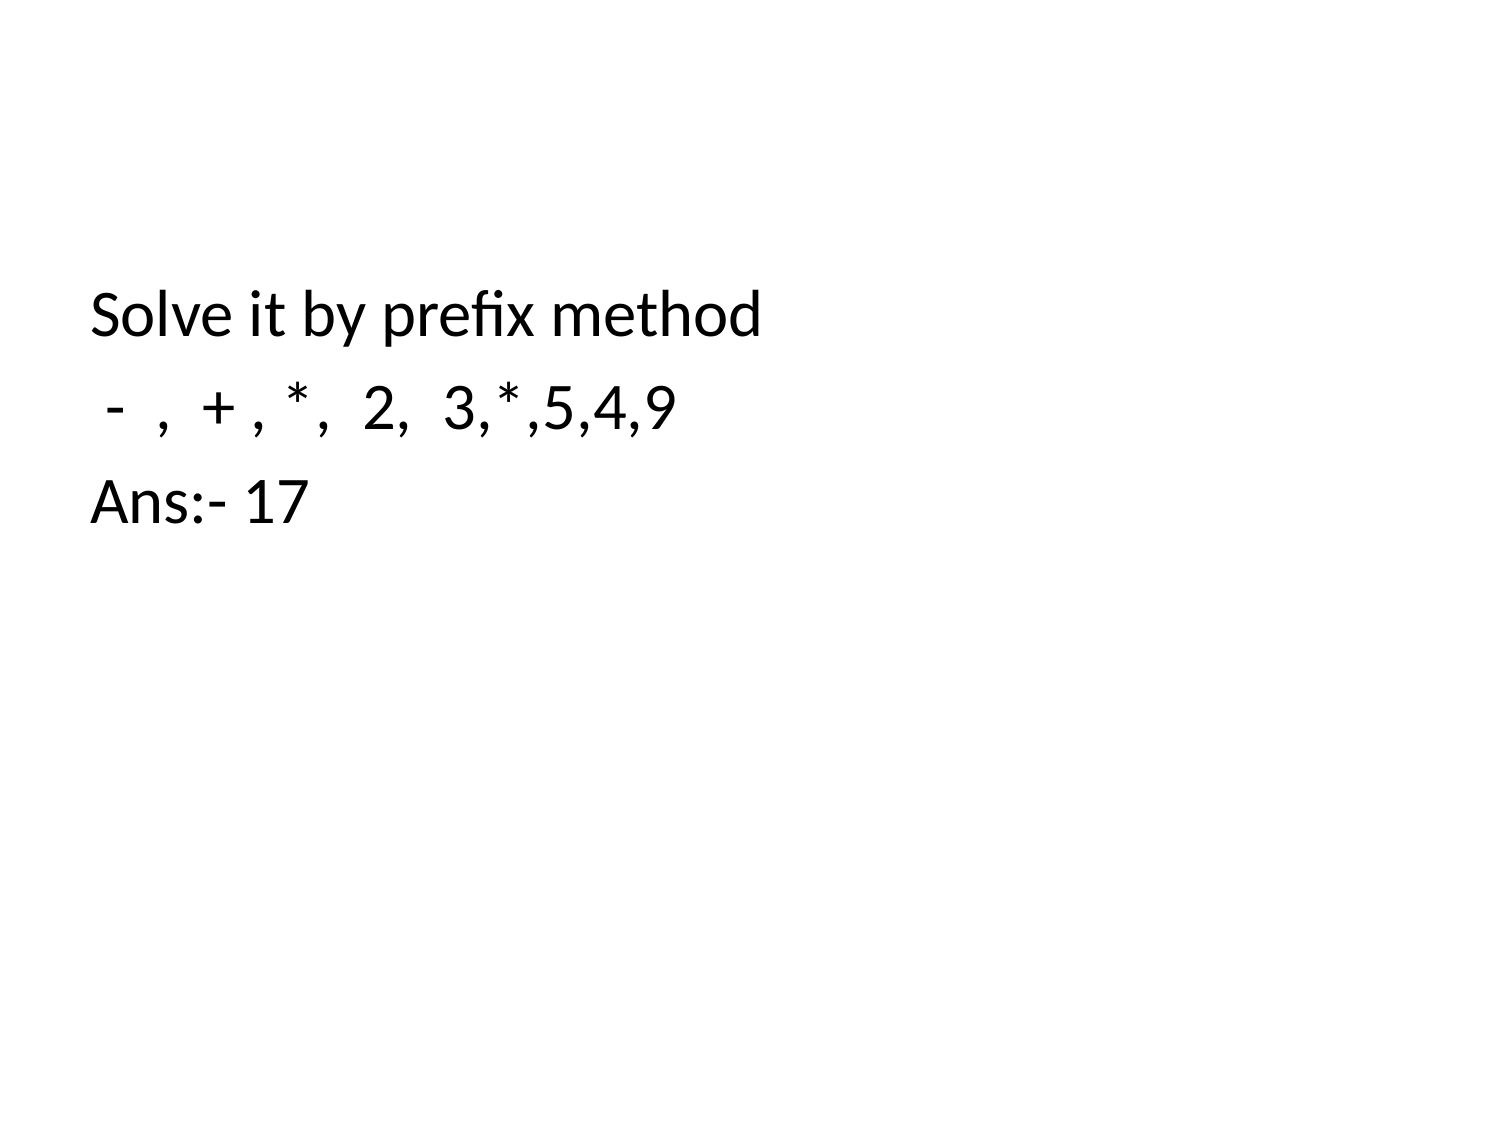

#
Solve it by prefix method
 -  ,  + , *,  2,  3,*,5,4,9
Ans:- 17